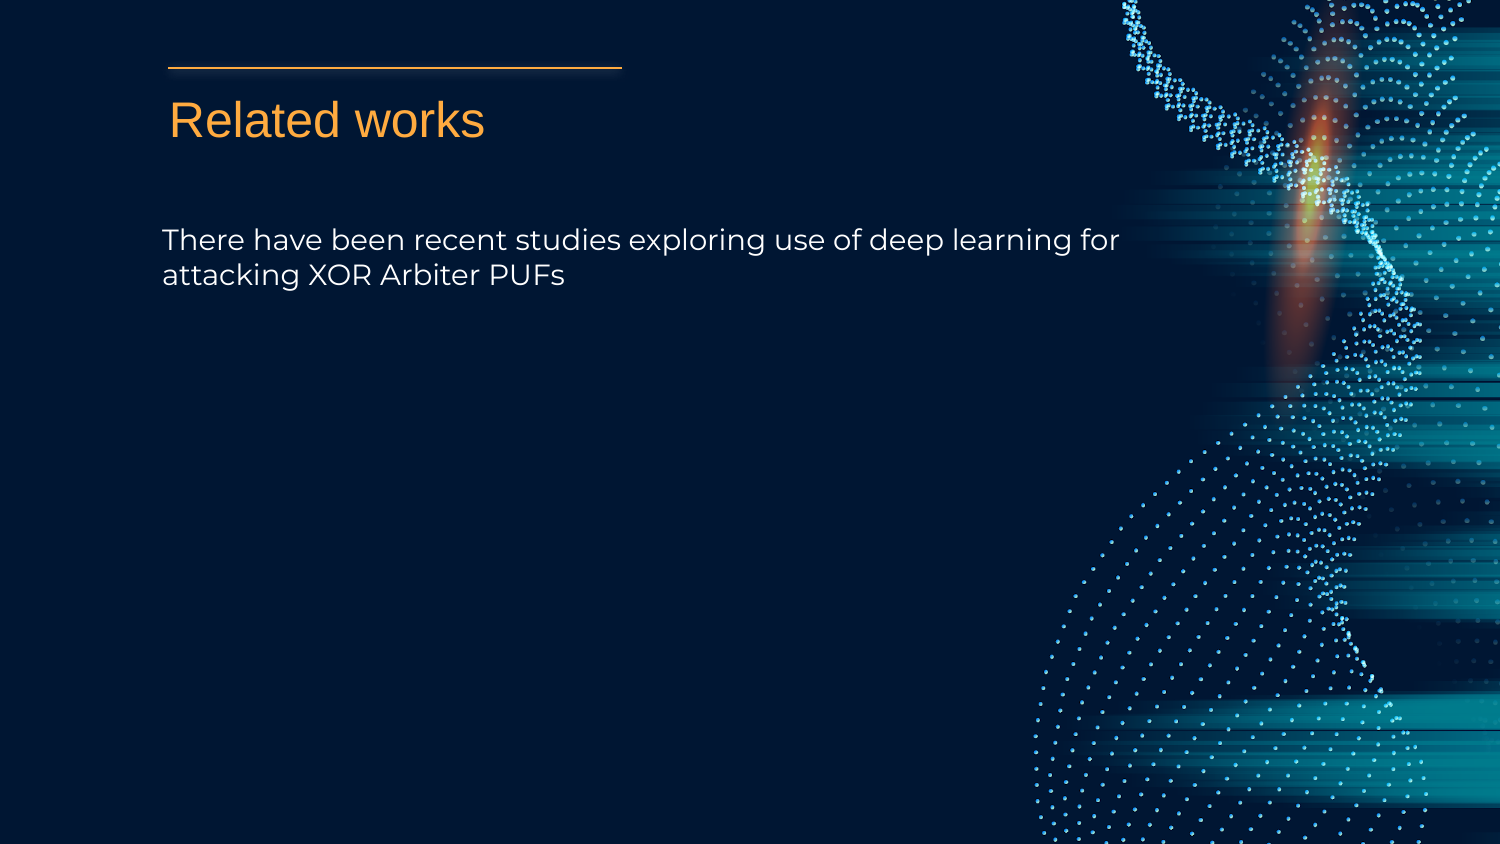

# Related works
There have been recent studies exploring use of deep learning for attacking XOR Arbiter PUFs